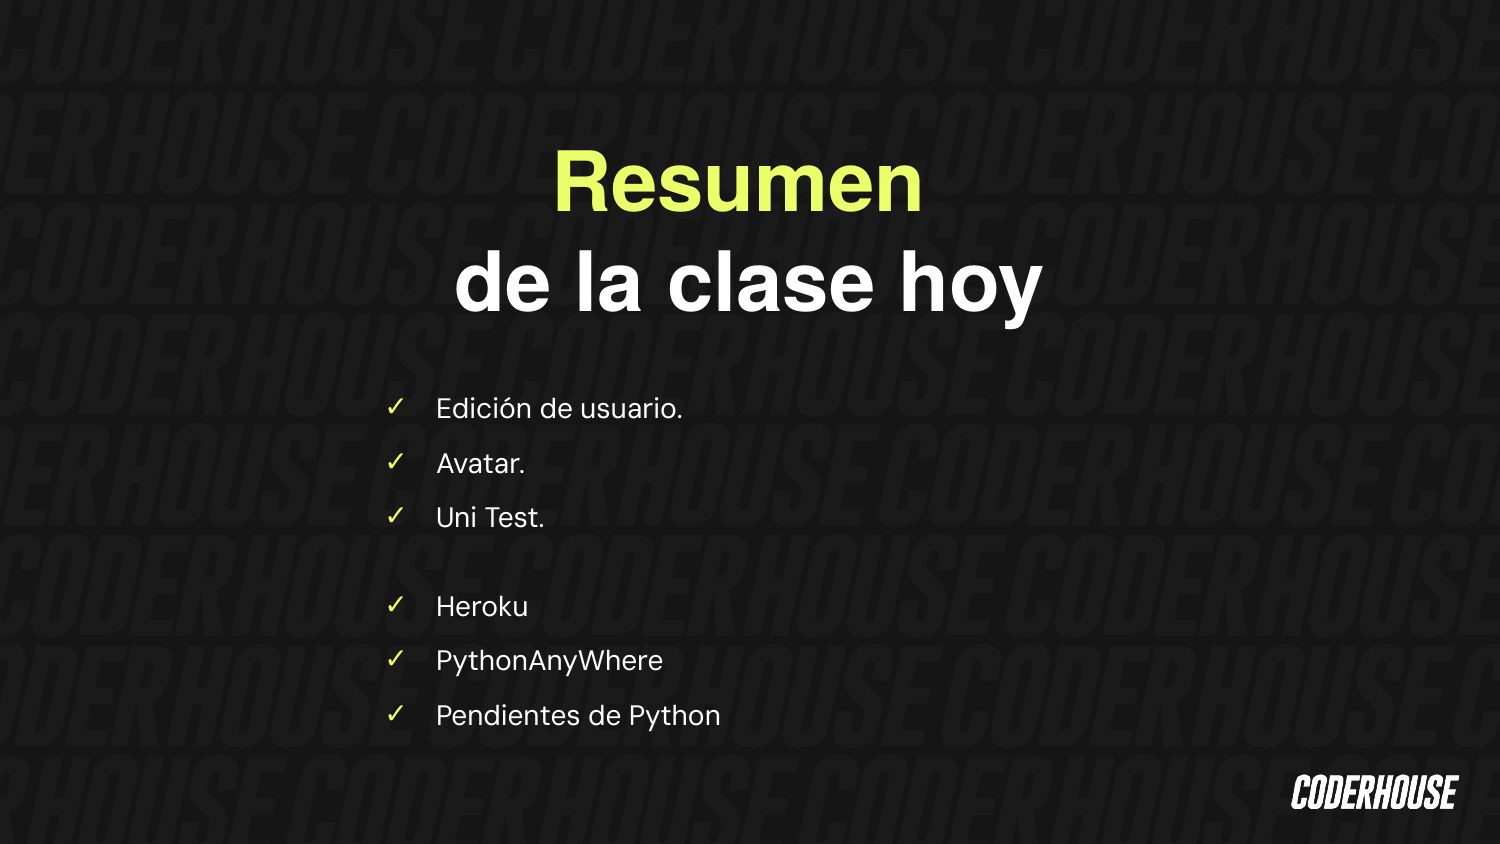

Resumen
de la clase hoy
Edición de usuario.
Avatar.
Uni Test.
Heroku
PythonAnyWhere
Pendientes de Python